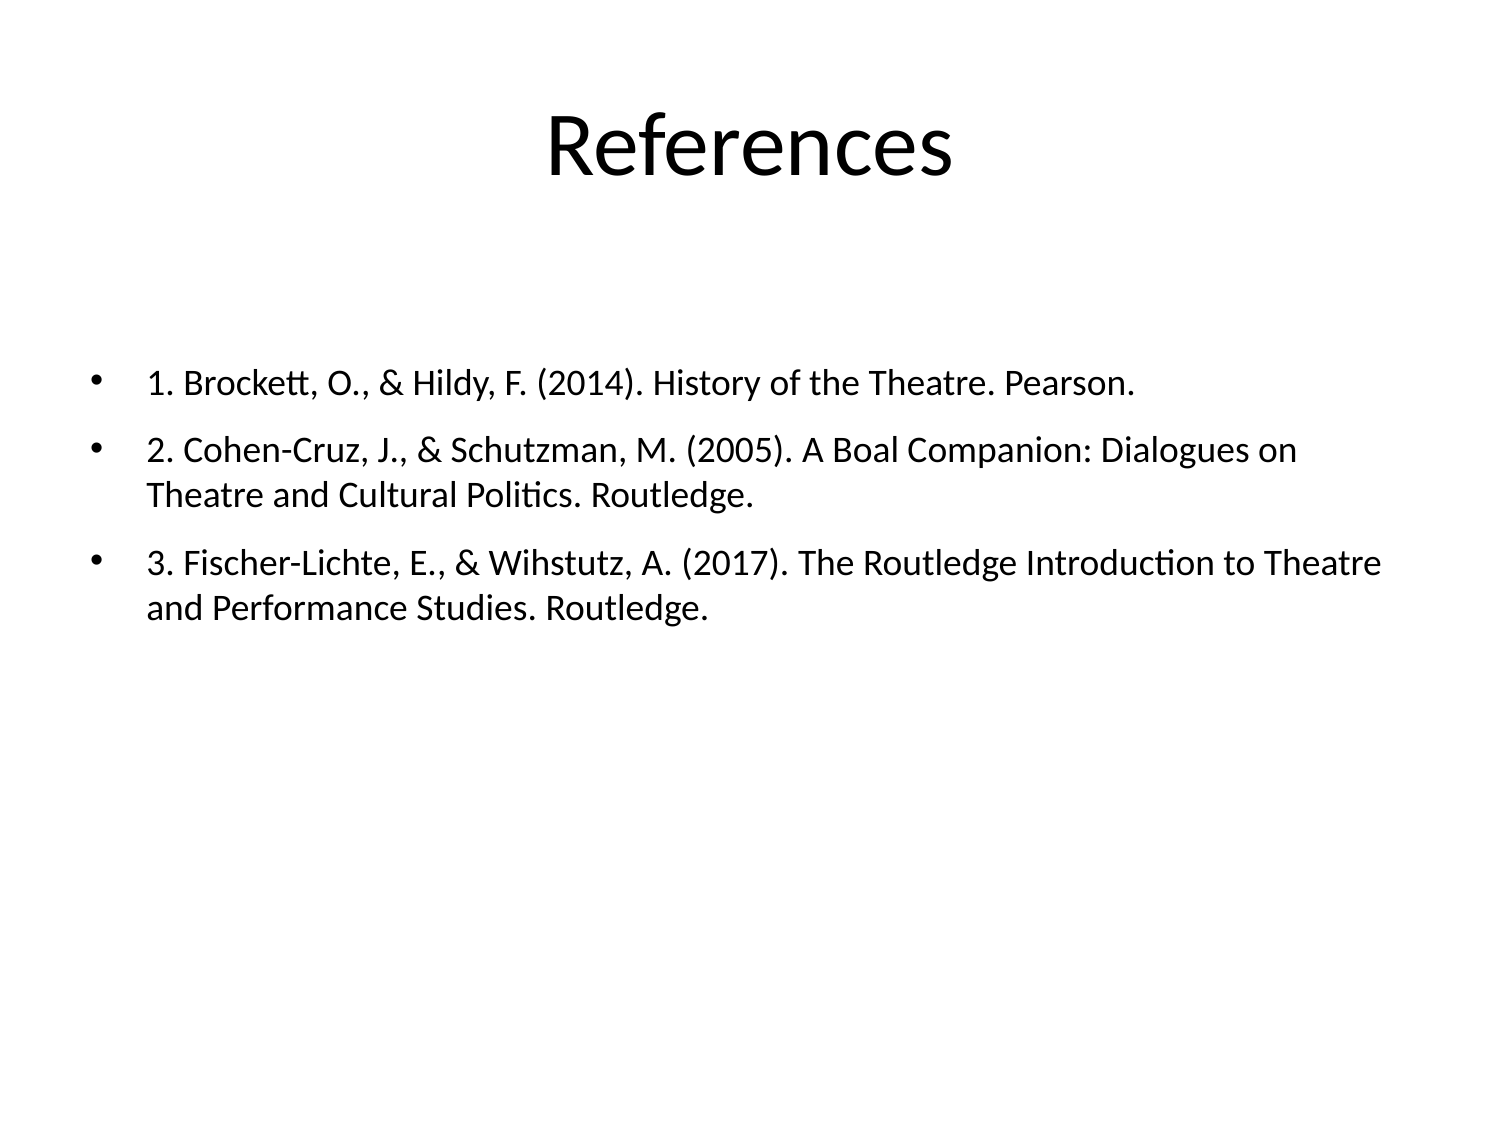

# References

1. Brockett, O., & Hildy, F. (2014). History of the Theatre. Pearson.
2. Cohen-Cruz, J., & Schutzman, M. (2005). A Boal Companion: Dialogues on Theatre and Cultural Politics. Routledge.
3. Fischer-Lichte, E., & Wihstutz, A. (2017). The Routledge Introduction to Theatre and Performance Studies. Routledge.